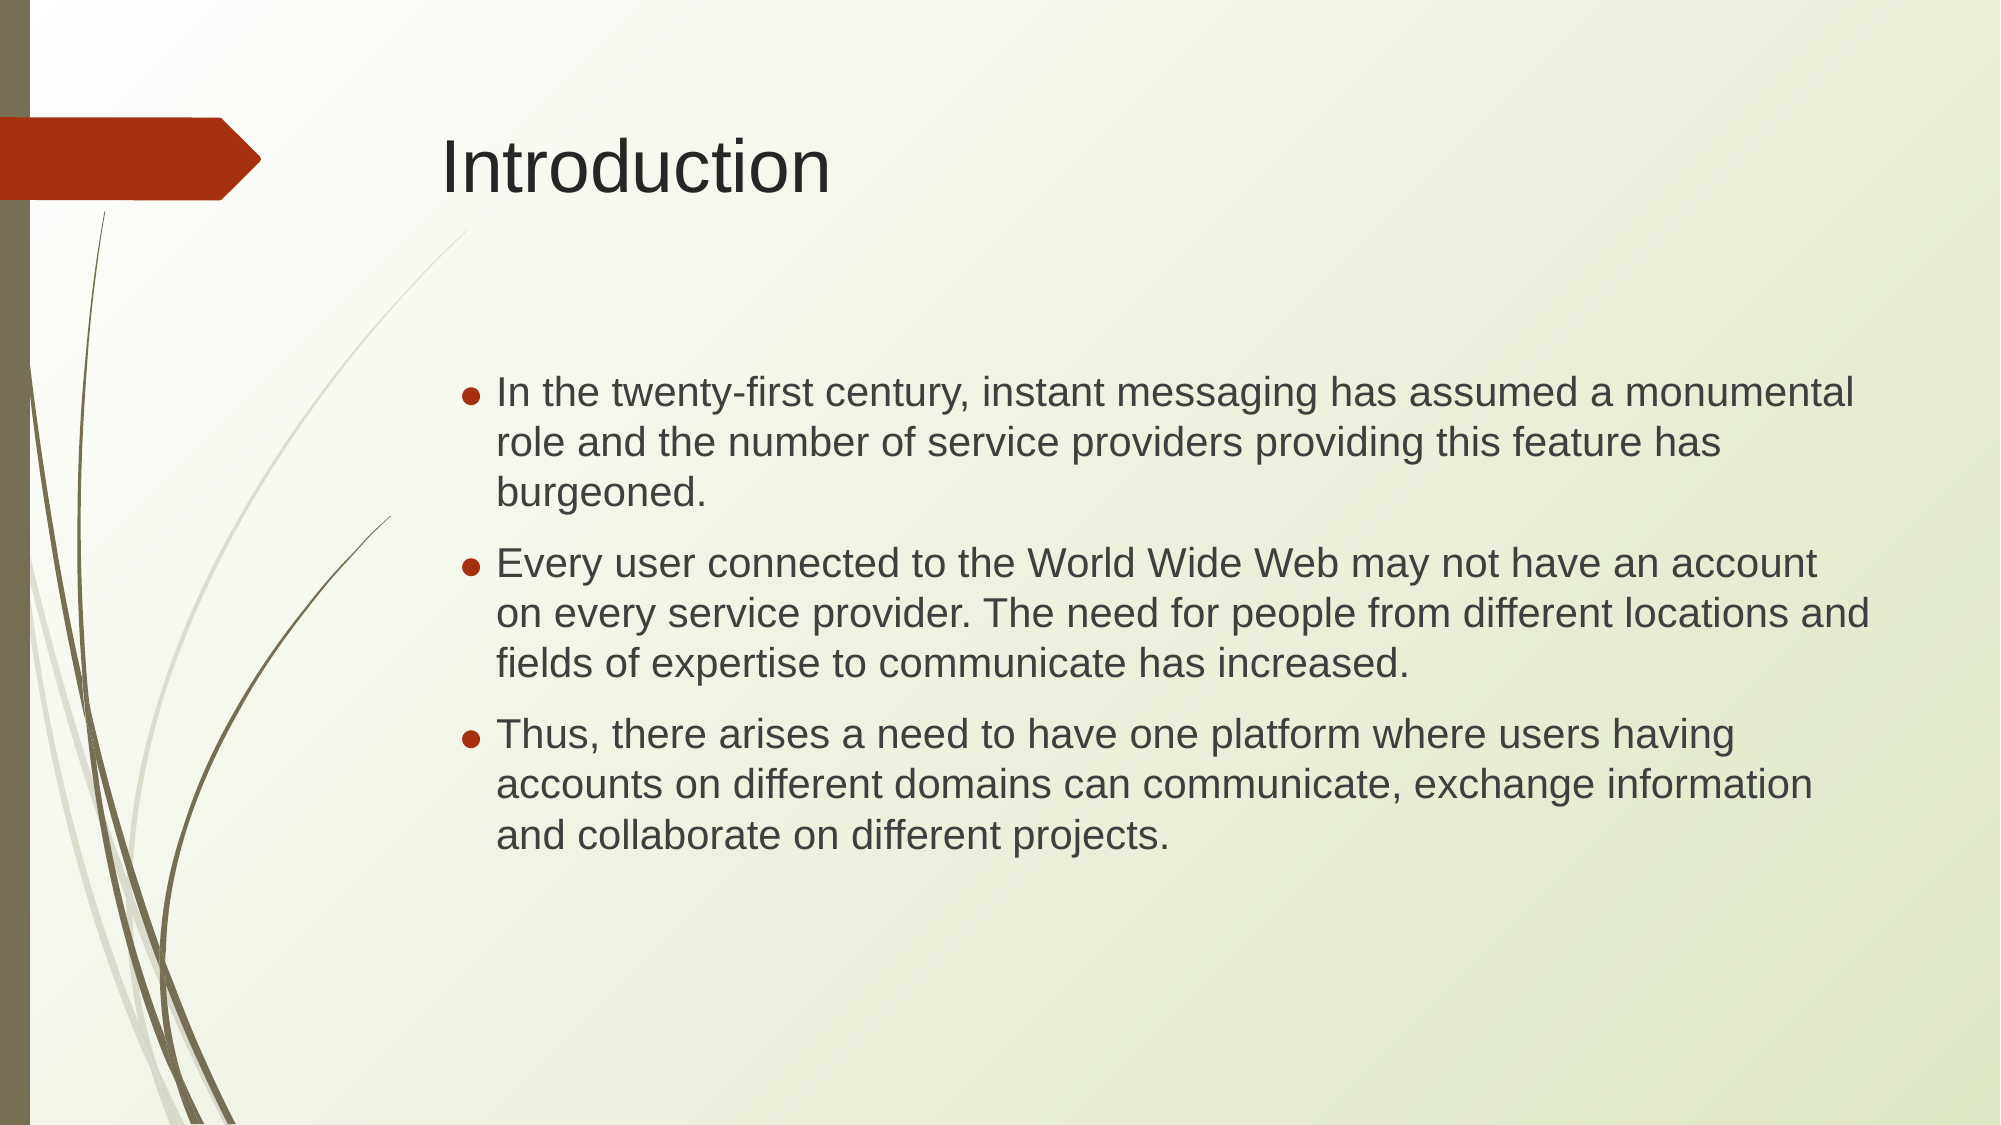

# Introduction
In the twenty-first century, instant messaging has assumed a monumental role and the number of service providers providing this feature has burgeoned.
Every user connected to the World Wide Web may not have an account on every service provider. The need for people from different locations and fields of expertise to communicate has increased.
Thus, there arises a need to have one platform where users having accounts on different domains can communicate, exchange information and collaborate on different projects.